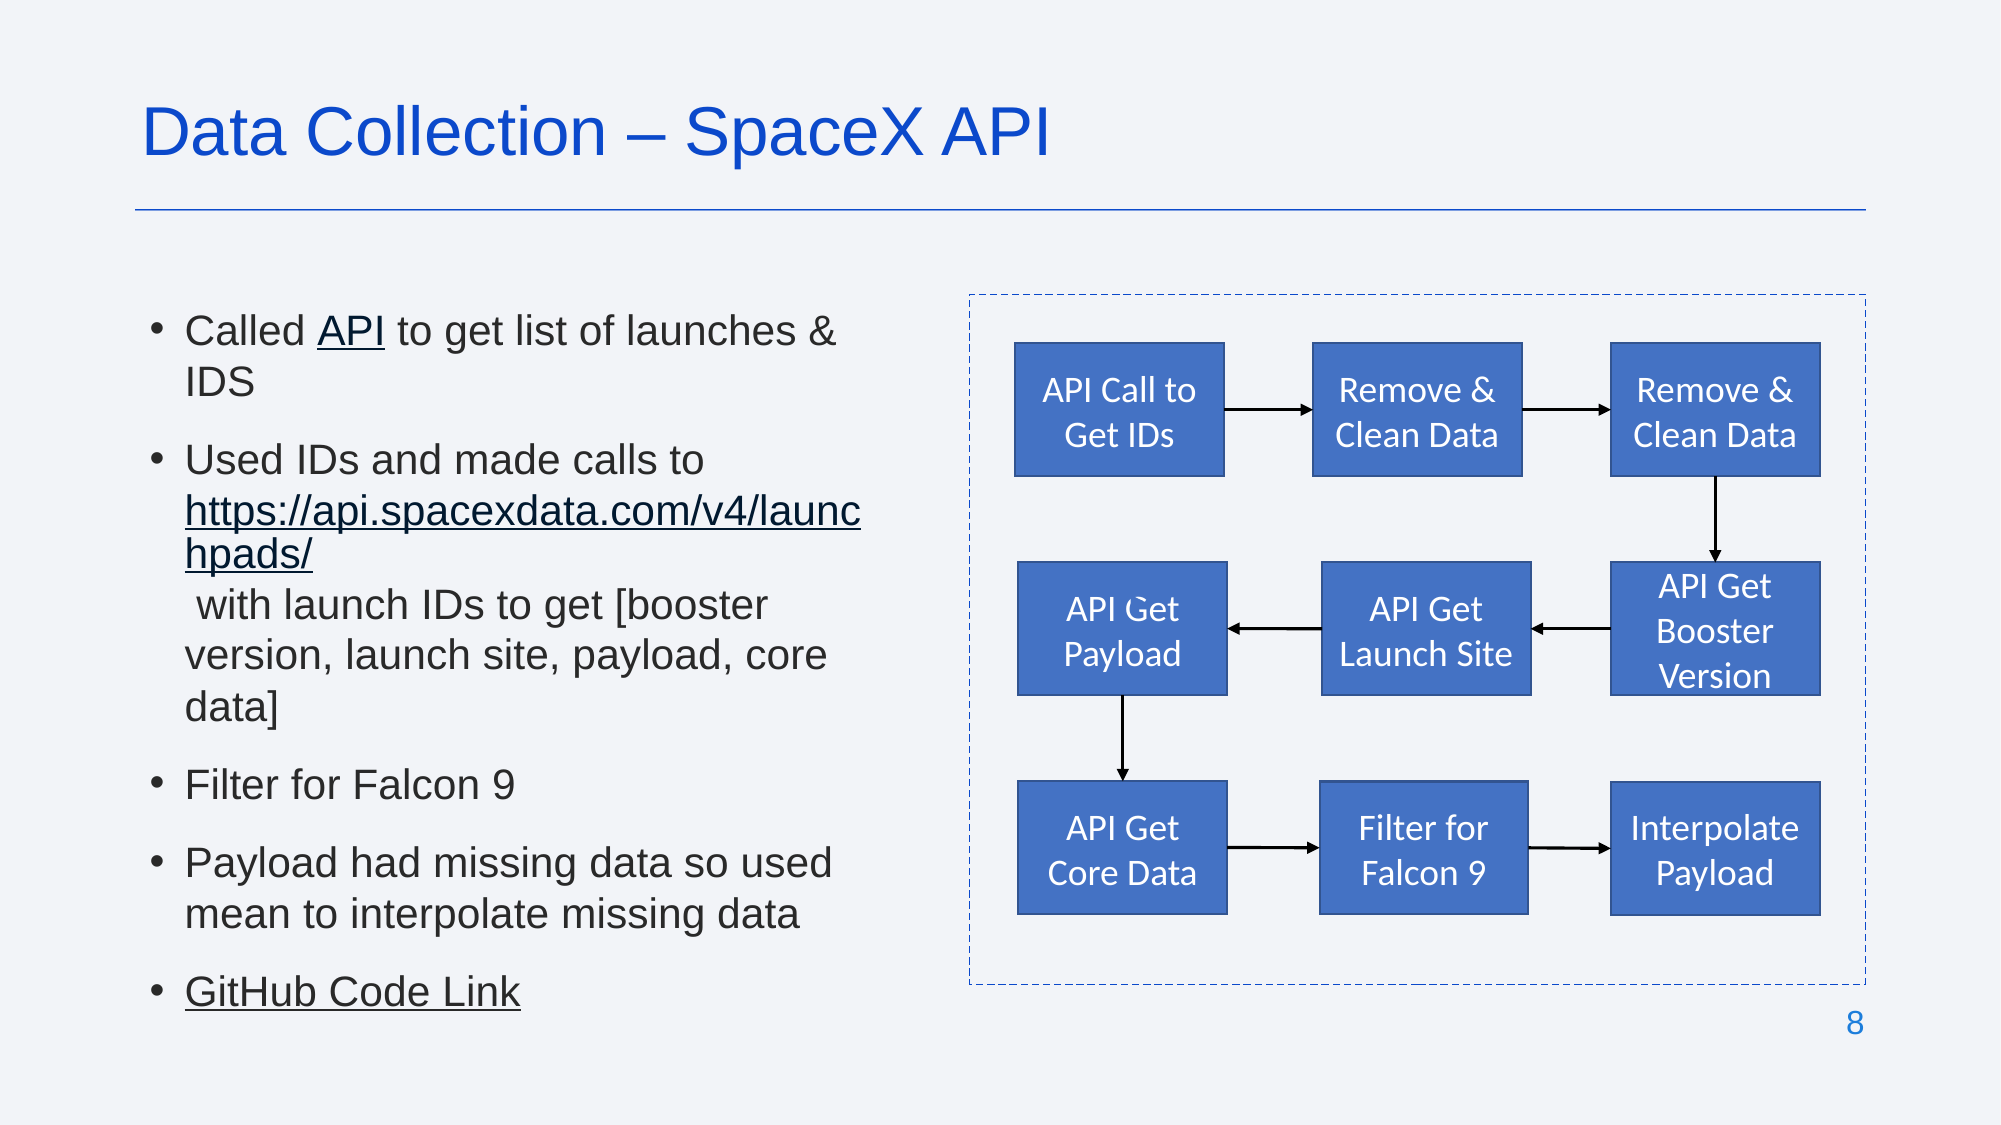

Data Collection – SpaceX API

Called API to get list of launches & IDS
Used IDs and made calls to https://api.spacexdata.com/v4/launchpads/ with launch IDs to get [booster version, launch site, payload, core data]
Filter for Falcon 9
Payload had missing data so used mean to interpolate missing data
GitHub Code Link

Remove & Clean Data
Remove & Clean Data
API Call to Get IDs
API Get Payload
API Get Launch Site
API Get Booster Version
API Get Core Data
Filter for Falcon 9
Interpolate Payload
8